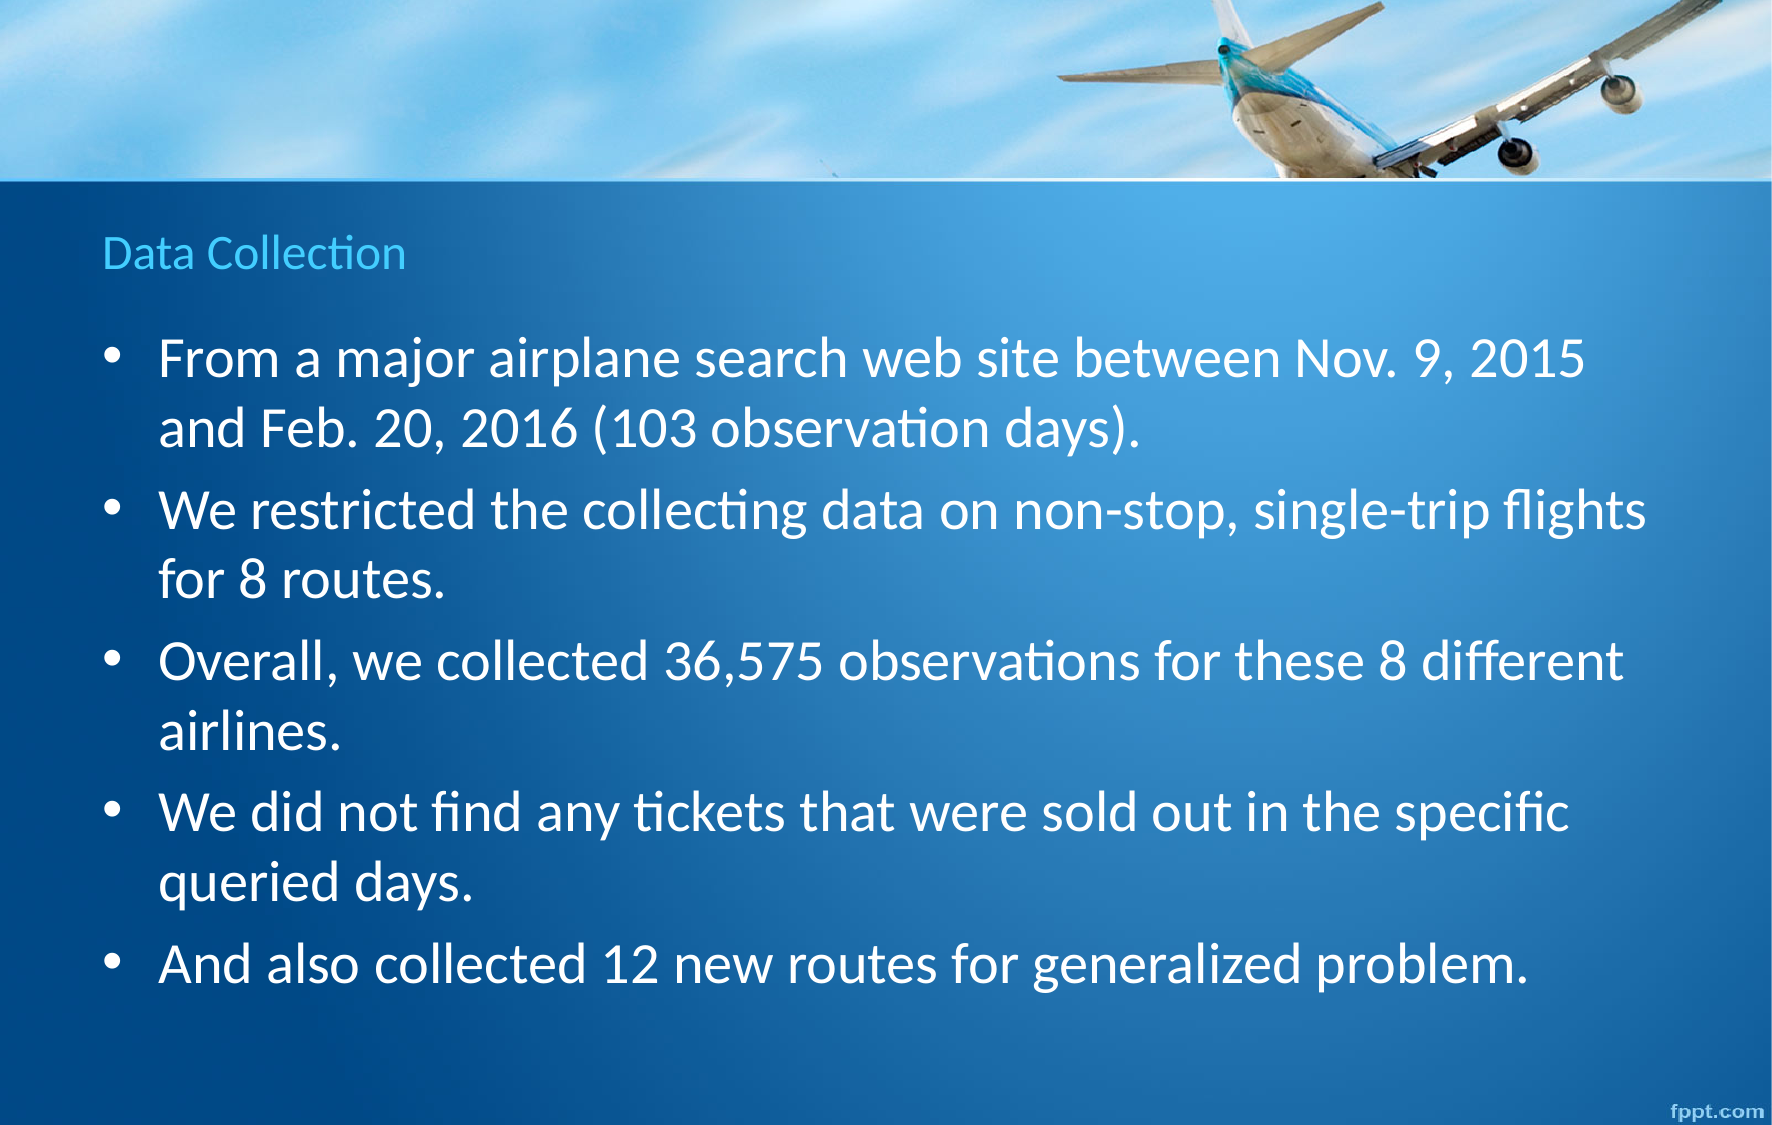

# Data Collection
From a major airplane search web site between Nov. 9, 2015 and Feb. 20, 2016 (103 observation days).
We restricted the collecting data on non-stop, single-trip flights for 8 routes.
Overall, we collected 36,575 observations for these 8 different airlines.
We did not find any tickets that were sold out in the specific queried days.
And also collected 12 new routes for generalized problem.